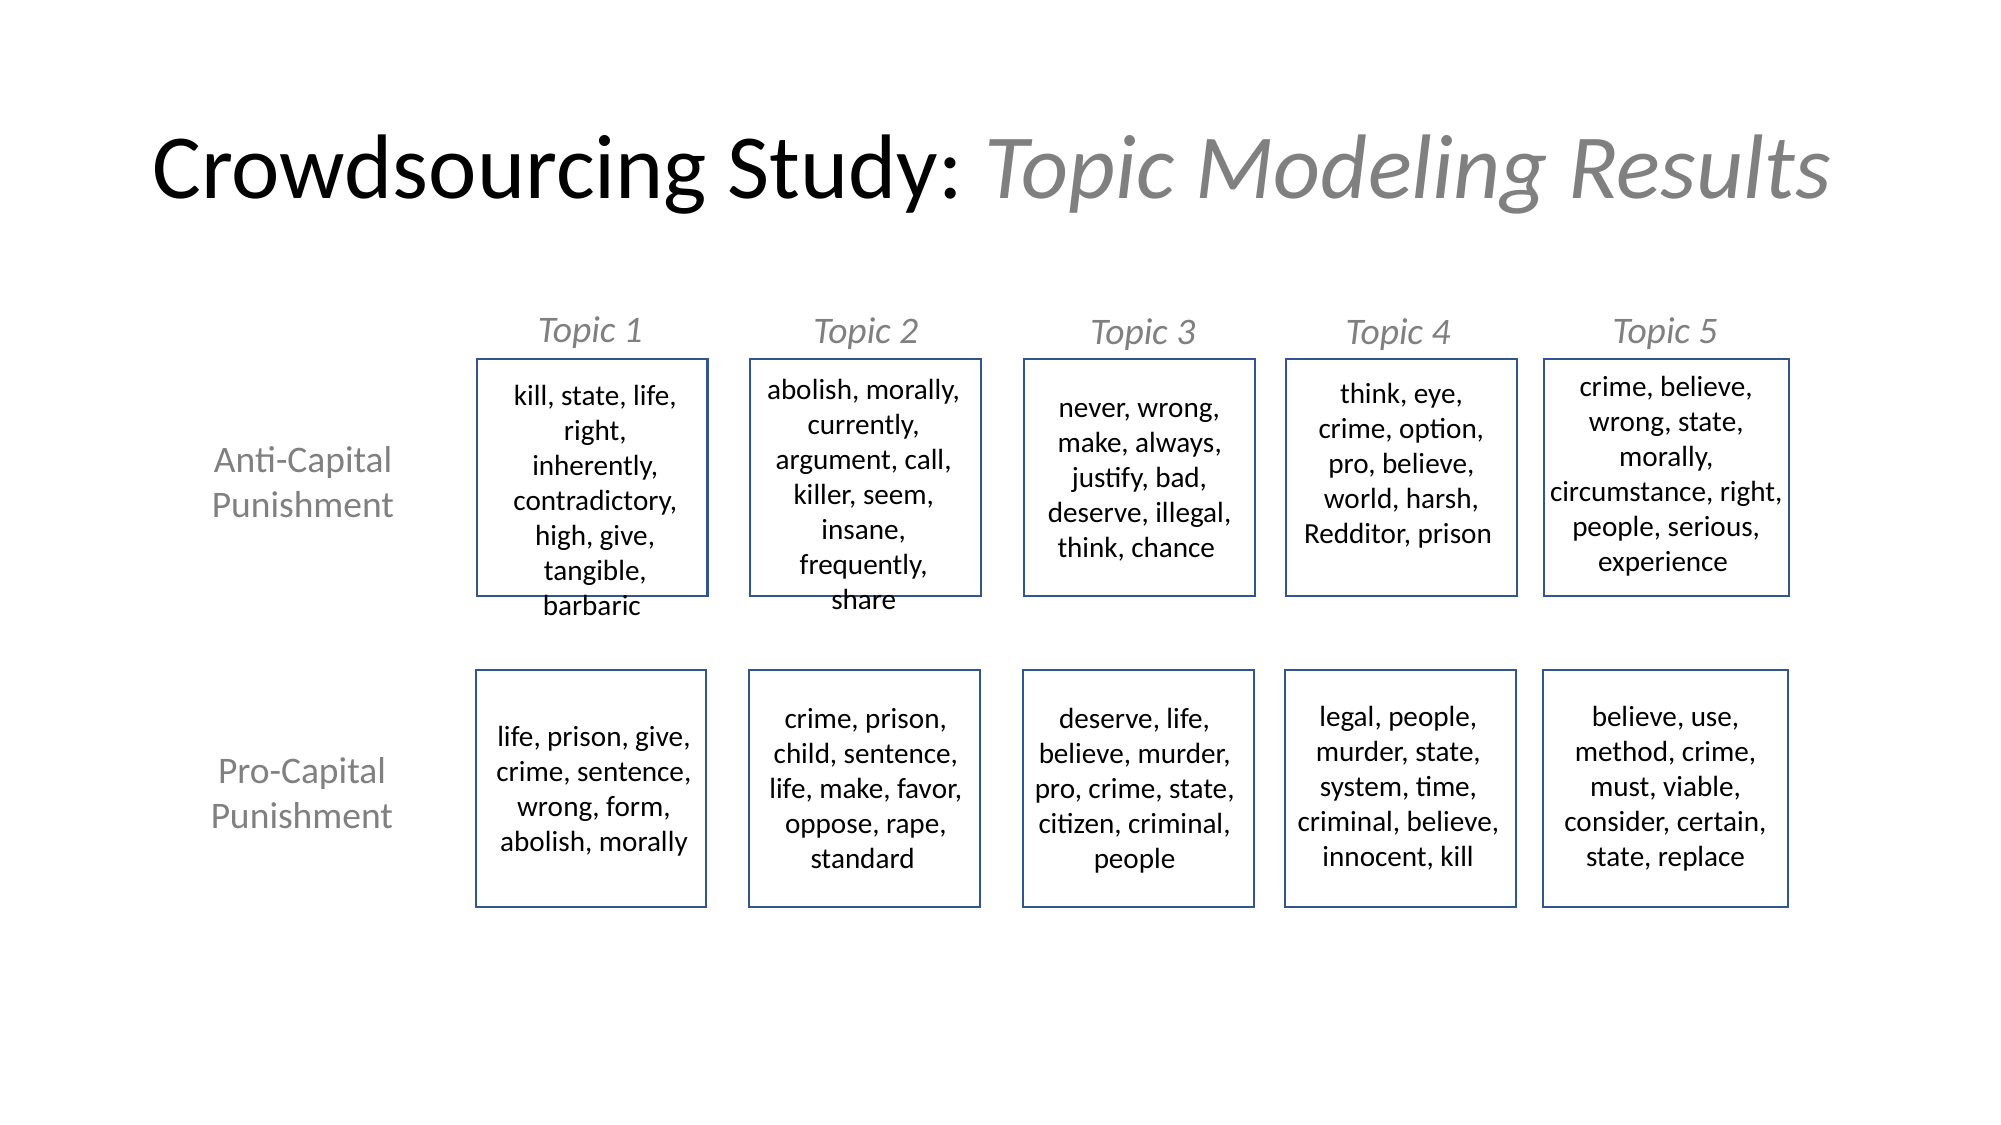

# Crowdsourcing Study: Topic Modeling Results
Topic 1
Topic 2
Topic 5
Topic 3
Topic 4

Anti-Capital Punishment
crime, believe, wrong, state, morally, circumstance, right, people, serious, experience
abolish, morally, currently, argument, call, killer, seem, insane, frequently, share
think, eye, crime, option, pro, believe, world, harsh, Redditor, prison
kill, state, life, right, inherently, contradictory, high, give, tangible, barbaric
never, wrong, make, always, justify, bad, deserve, illegal, think, chance

Pro-Capital Punishment
legal, people, murder, state, system, time, criminal, believe, innocent, kill
believe, use, method, crime, must, viable, consider, certain, state, replace
deserve, life, believe, murder, pro, crime, state, citizen, criminal, people
crime, prison, child, sentence, life, make, favor, oppose, rape, standard
life, prison, give, crime, sentence, wrong, form, abolish, morally